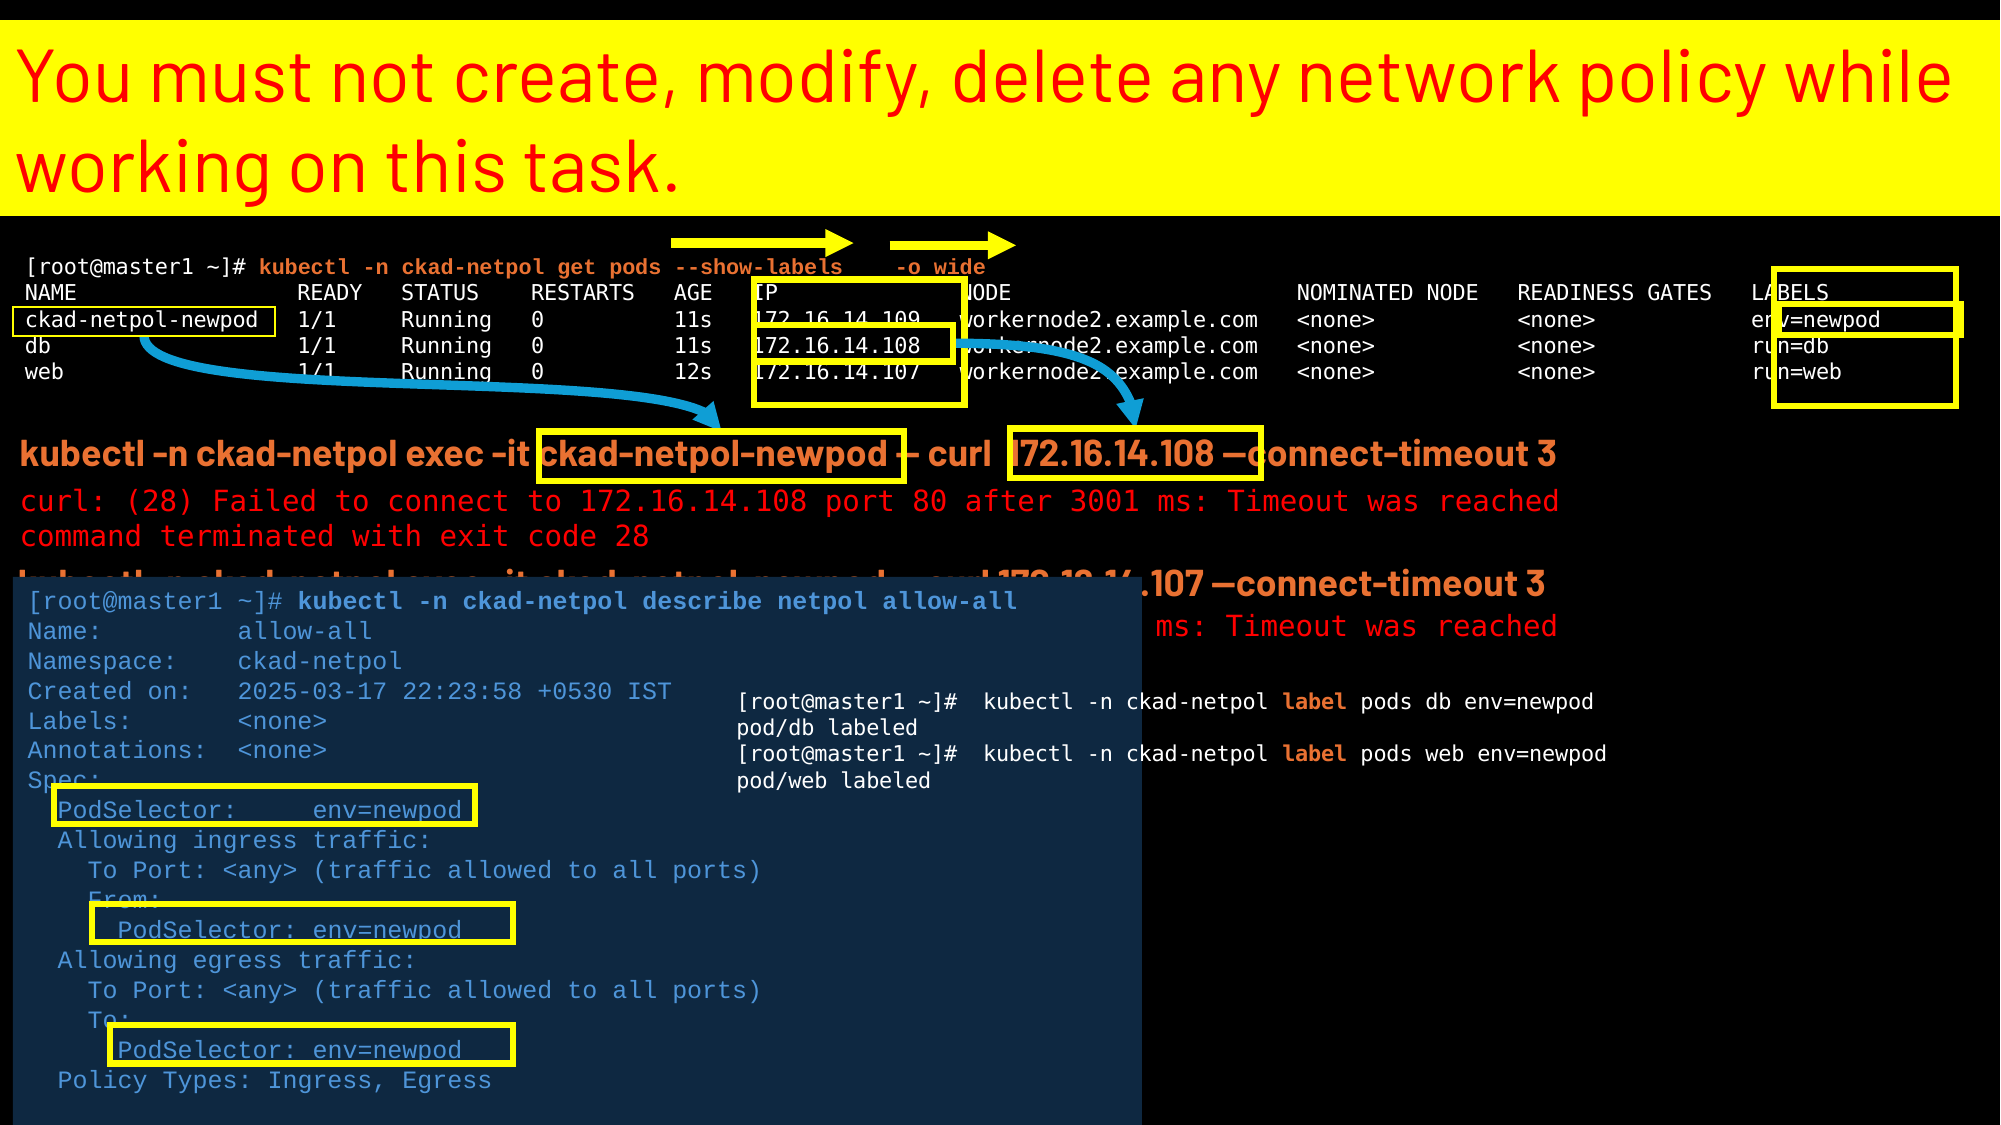

You must not create, modify, delete any network policy while working on this task.
[root@master1 ~]# kubectl -n ckad-netpol get pods --show-labels    -o wide
NAME                 READY   STATUS    RESTARTS   AGE   IP              NODE                      NOMINATED NODE   READINESS GATES   LABELS
ckad-netpol-newpod   1/1     Running   0          11s   172.16.14.109   workernode2.example.com   <none>           <none>            env=newpod
db                   1/1     Running   0          11s   172.16.14.108   workernode2.example.com   <none>           <none>            run=db
web                  1/1     Running   0          12s   172.16.14.107   workernode2.example.com   <none>           <none>            run=web

kubectl -n ckad-netpol exec -it ckad-netpol-newpod -- curl  172.16.14.108 --connect-timeout 3

curl: (28) Failed to connect to 172.16.14.108 port 80 after 3001 ms: Timeout was reached
command terminated with exit code 28
kubectl -n ckad-netpol exec -it ckad-netpol-newpod -- curl 172.16.14.107 --connect-timeout 3
[root@master1 ~]# kubectl -n ckad-netpol describe netpol allow-all
Name:         allow-all
Namespace:    ckad-netpol
Created on:   2025-03-17 22:23:58 +0530 IST
Labels:       <none>
Annotations:  <none>
Spec:
  PodSelector:     env=newpod
  Allowing ingress traffic:
    To Port: <any> (traffic allowed to all ports)
    From:
      PodSelector: env=newpod
  Allowing egress traffic:
    To Port: <any> (traffic allowed to all ports)
    To:
      PodSelector: env=newpod
  Policy Types: Ingress, Egress

curl: (28) Failed to connect to 172.16.14.107 port 80 after 3000 ms: Timeout was reached
command terminated with exit code 28
[root@master1 ~]#  kubectl -n ckad-netpol label pods db env=newpod
pod/db labeled
[root@master1 ~]#  kubectl -n ckad-netpol label pods web env=newpod
pod/web labeled